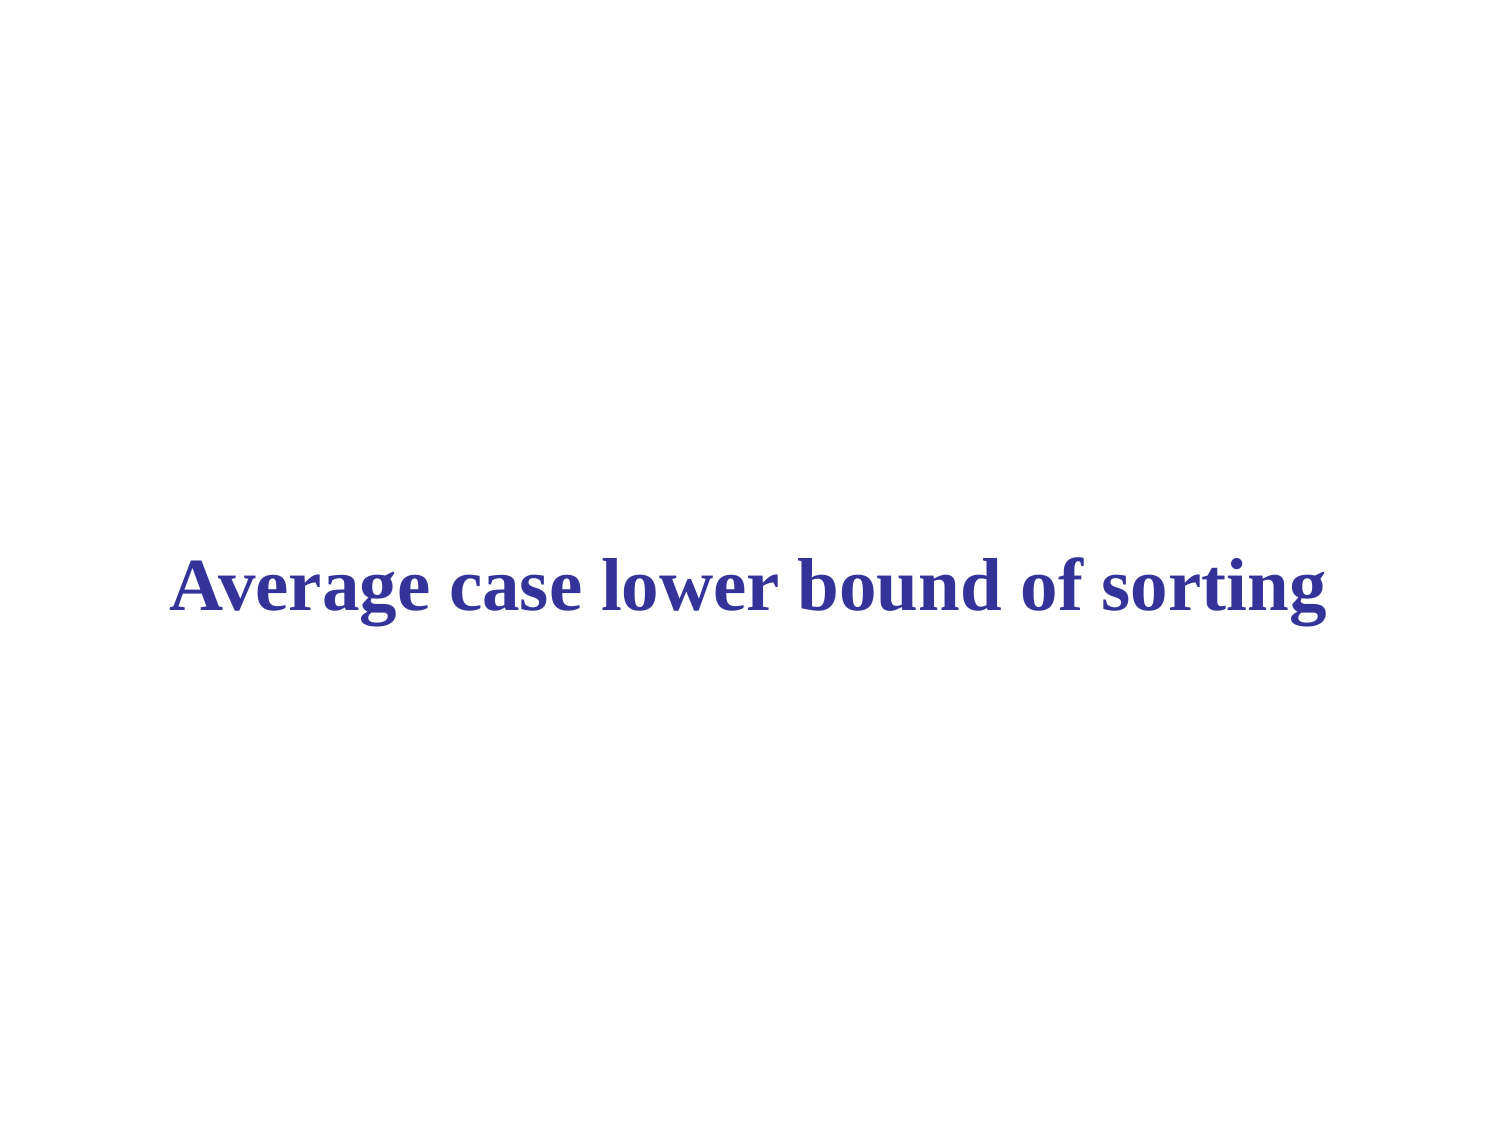

# Average case lower bound of sorting